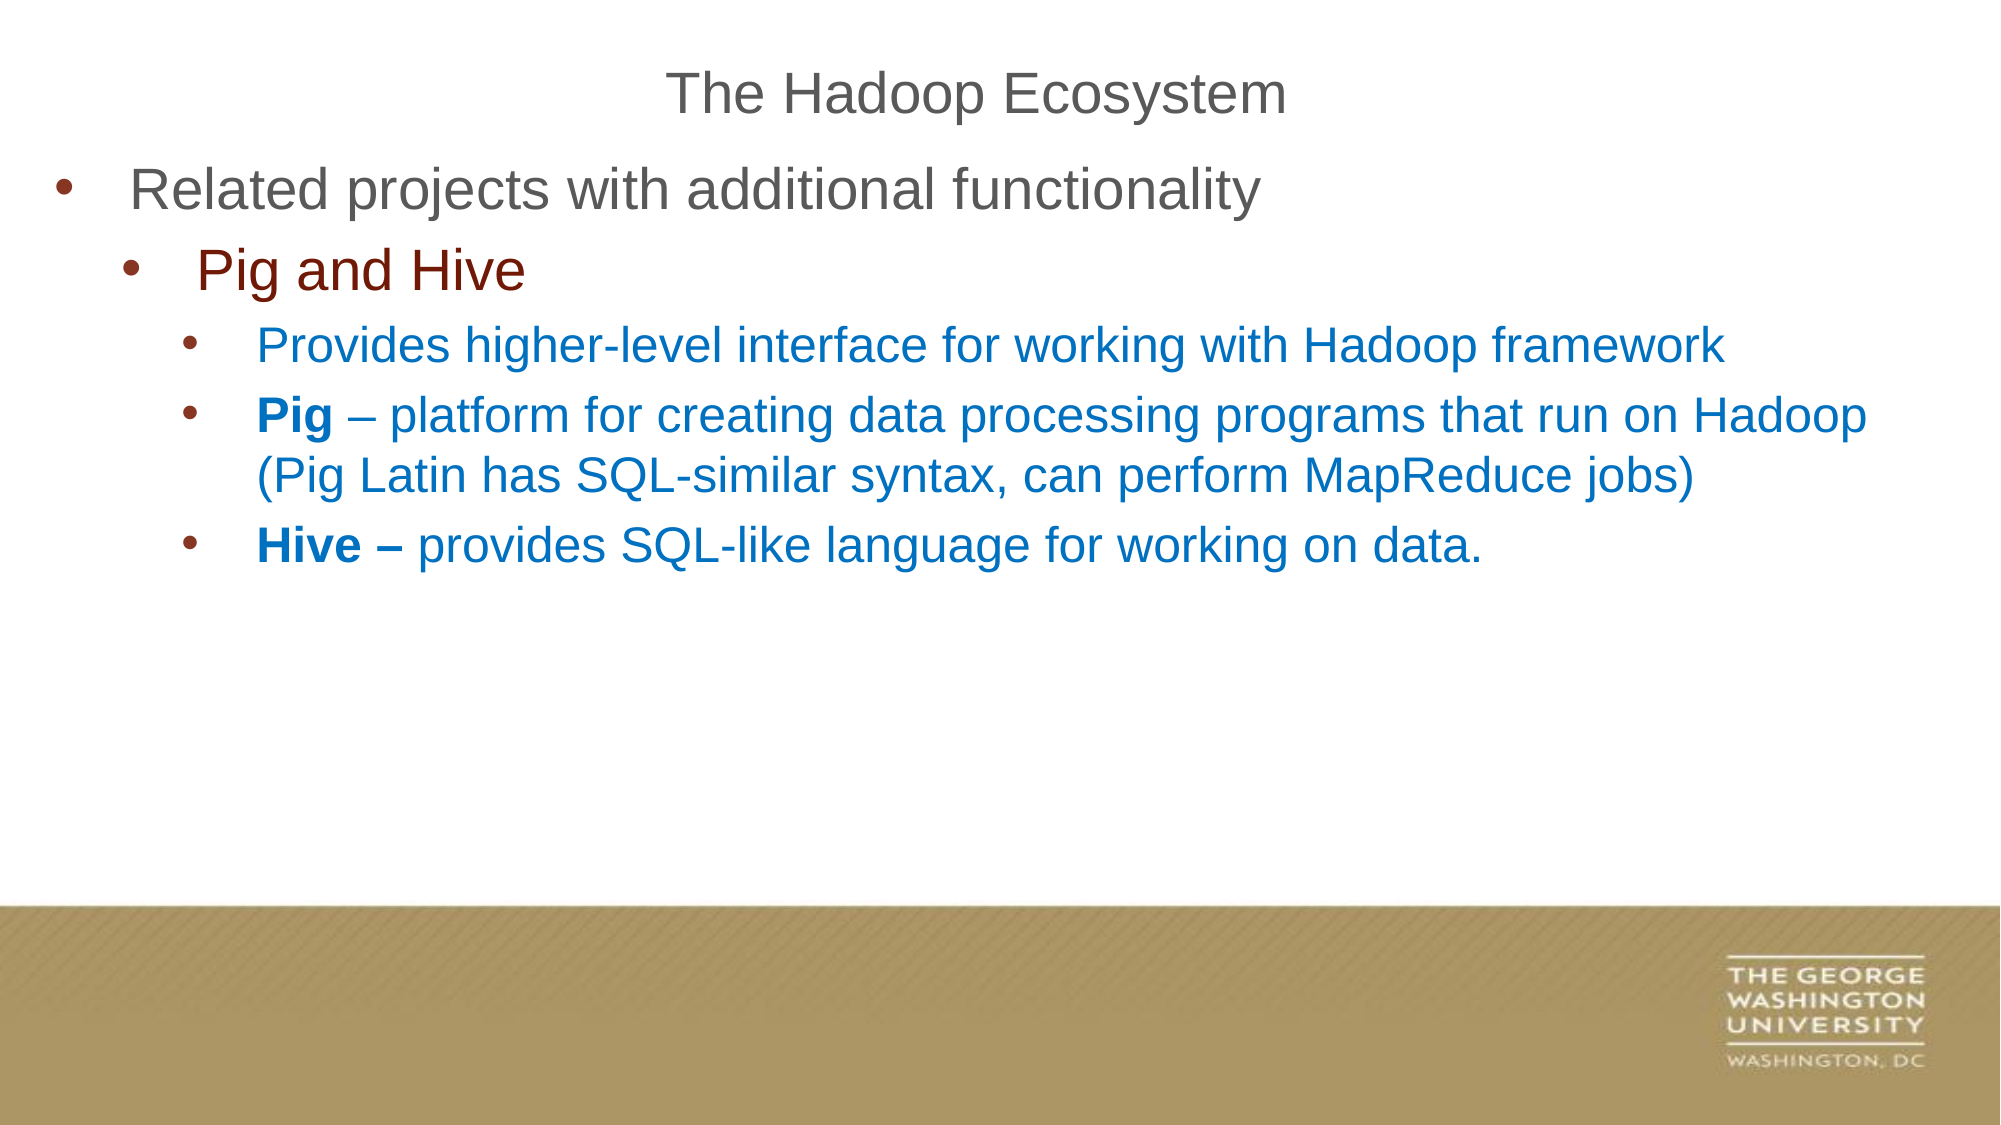

The Hadoop Ecosystem
Related projects with additional functionality
Pig and Hive
Provides higher-level interface for working with Hadoop framework
Pig – platform for creating data processing programs that run on Hadoop (Pig Latin has SQL-similar syntax, can perform MapReduce jobs)
Hive – provides SQL-like language for working on data.